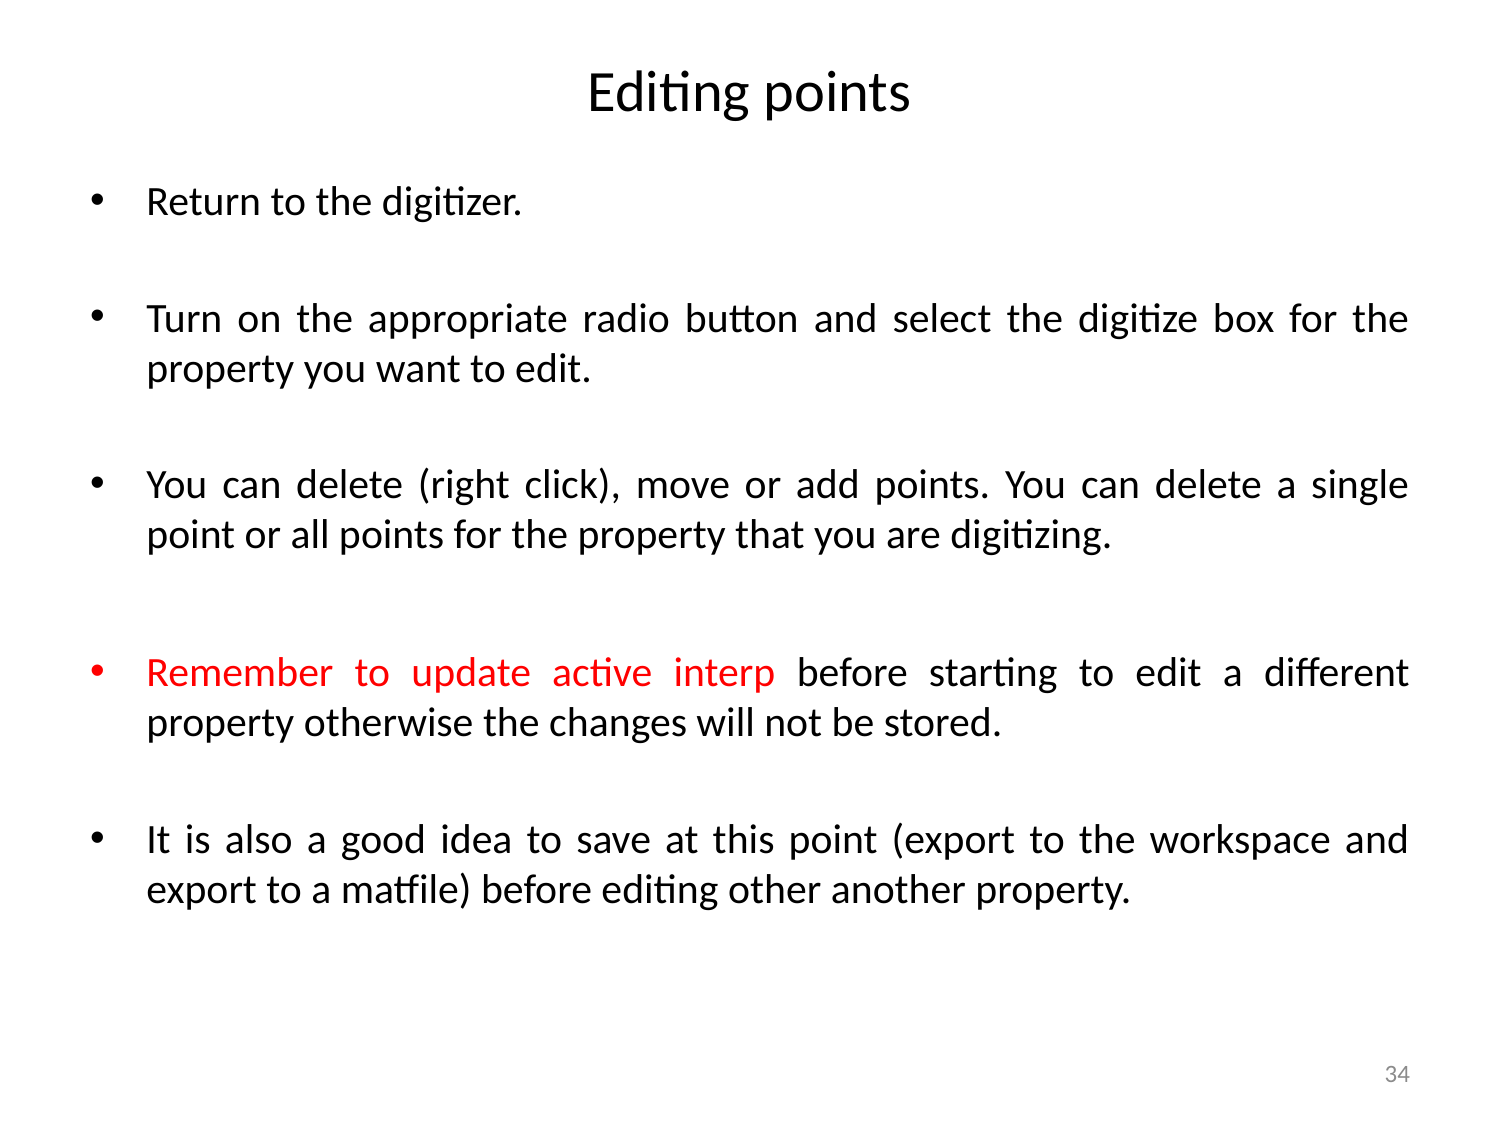

# Editing points
Return to the digitizer.

Turn on the appropriate radio button and select the digitize box for the property you want to edit.

You can delete (right click), move or add points. You can delete a single point or all points for the property that you are digitizing.

Remember to update active interp before starting to edit a different property otherwise the changes will not be stored.

It is also a good idea to save at this point (export to the workspace and export to a matfile) before editing other another property.
34